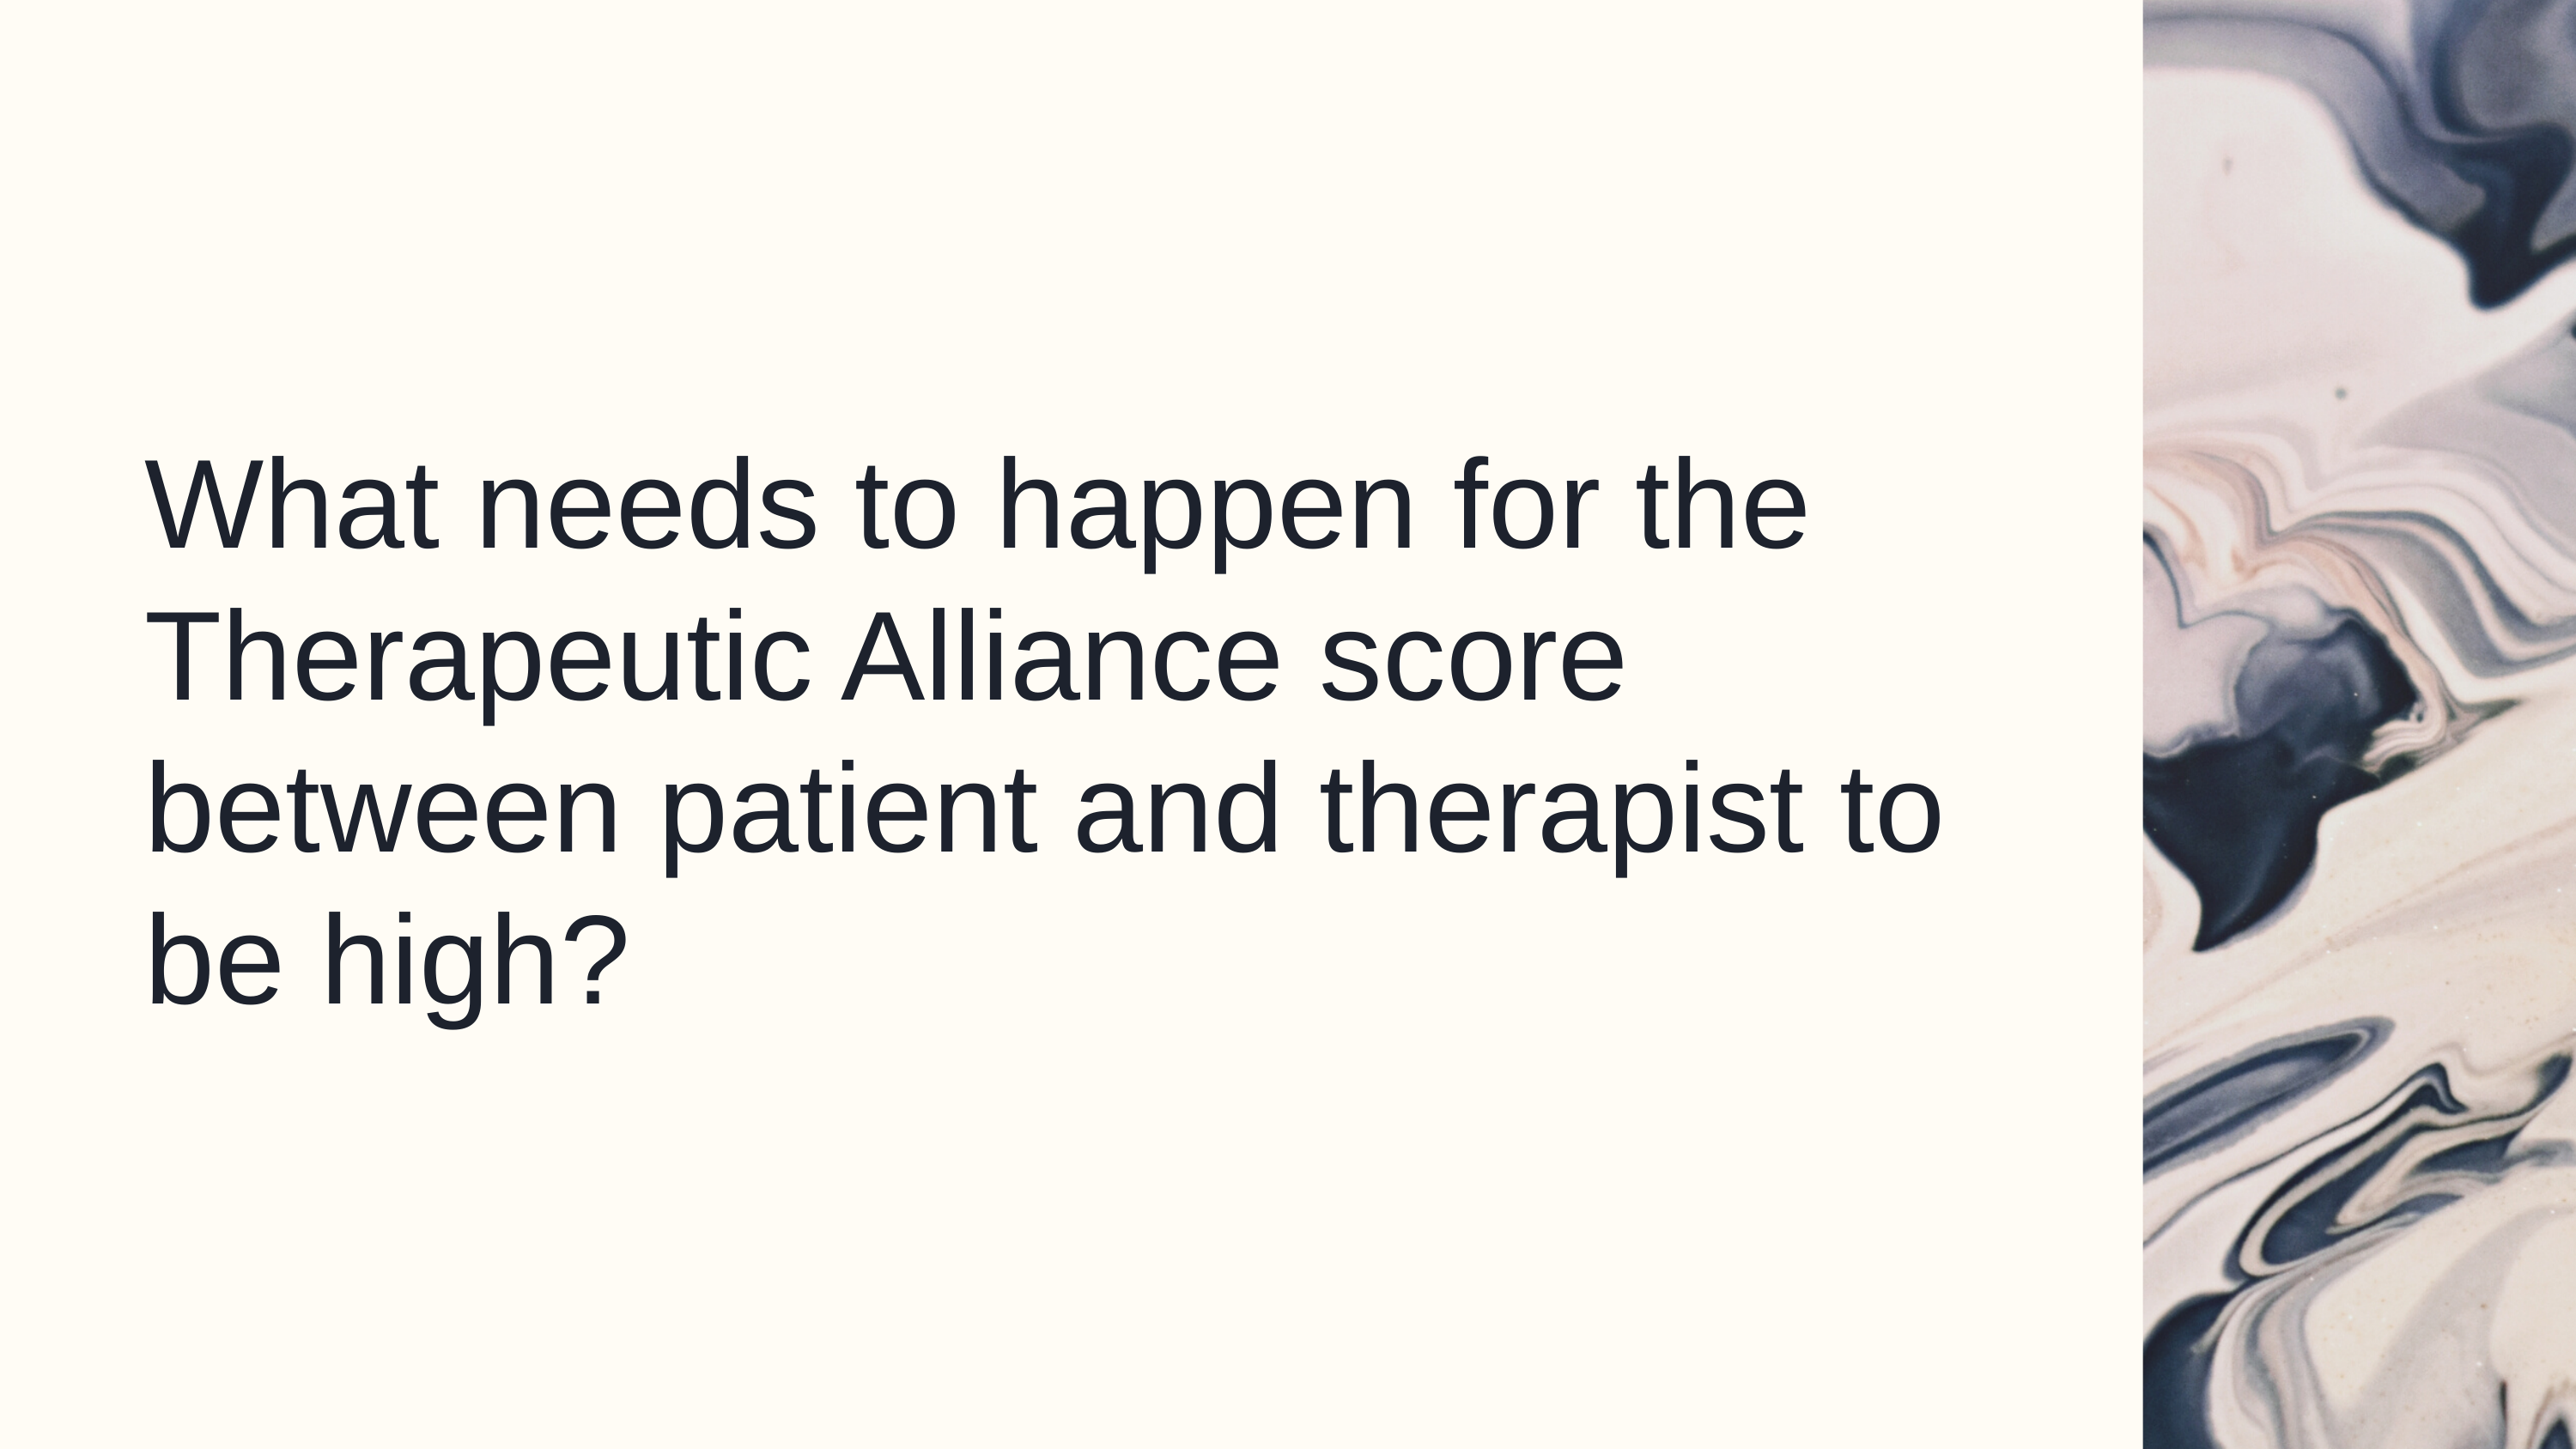

What needs to happen for the Therapeutic Alliance score between patient and therapist to be high?